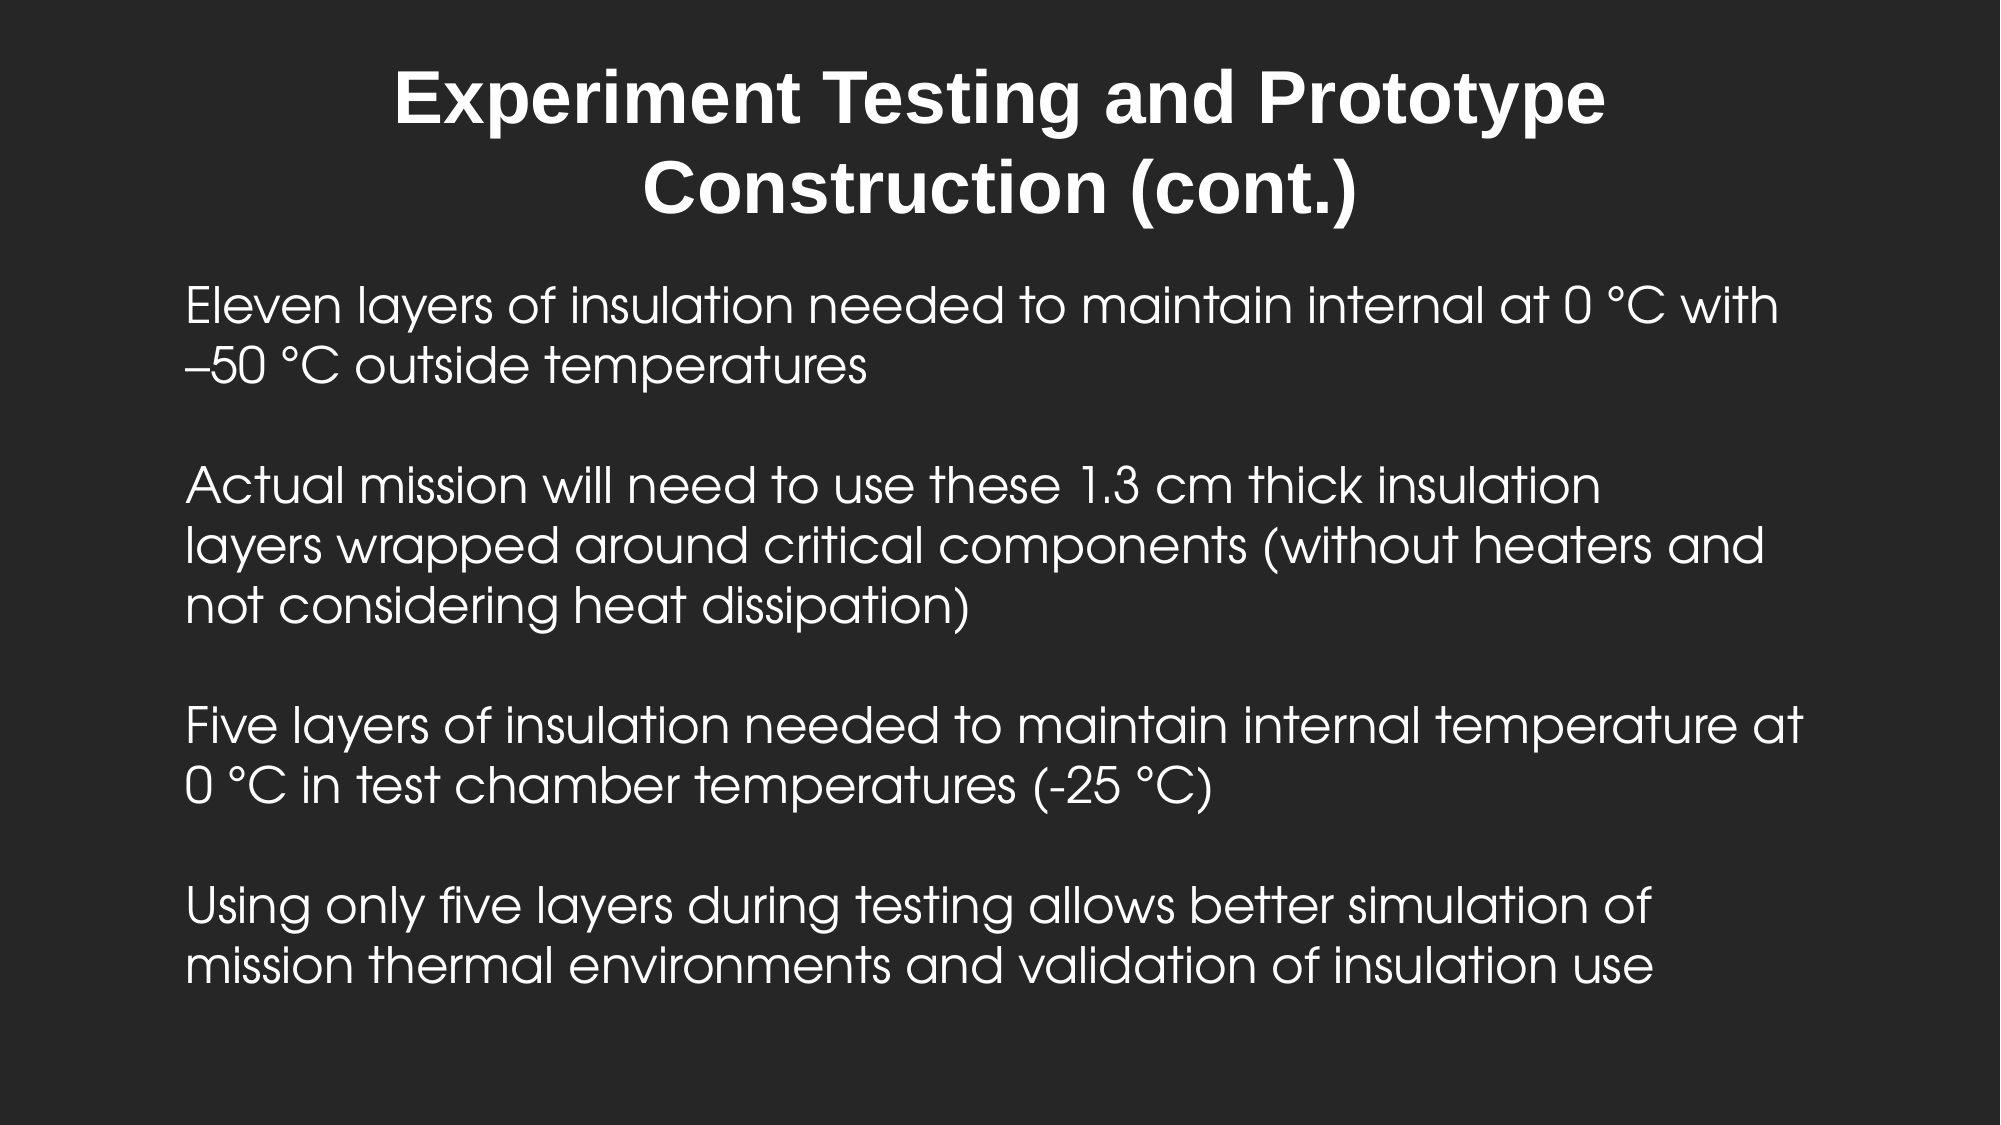

Experiment Testing and Prototype Construction (cont.)

Eleven layers of insulation needed to maintain internal at 0 °C with –50 °C outside temperatures

Actual mission will need to use these 1.3 cm thick insulation layers wrapped around critical components (without heaters and not considering heat dissipation)

Five layers of insulation needed to maintain internal temperature at 0 °C in test chamber temperatures (-25 °C)

Using only five layers during testing allows better simulation of mission thermal environments and validation of insulation use